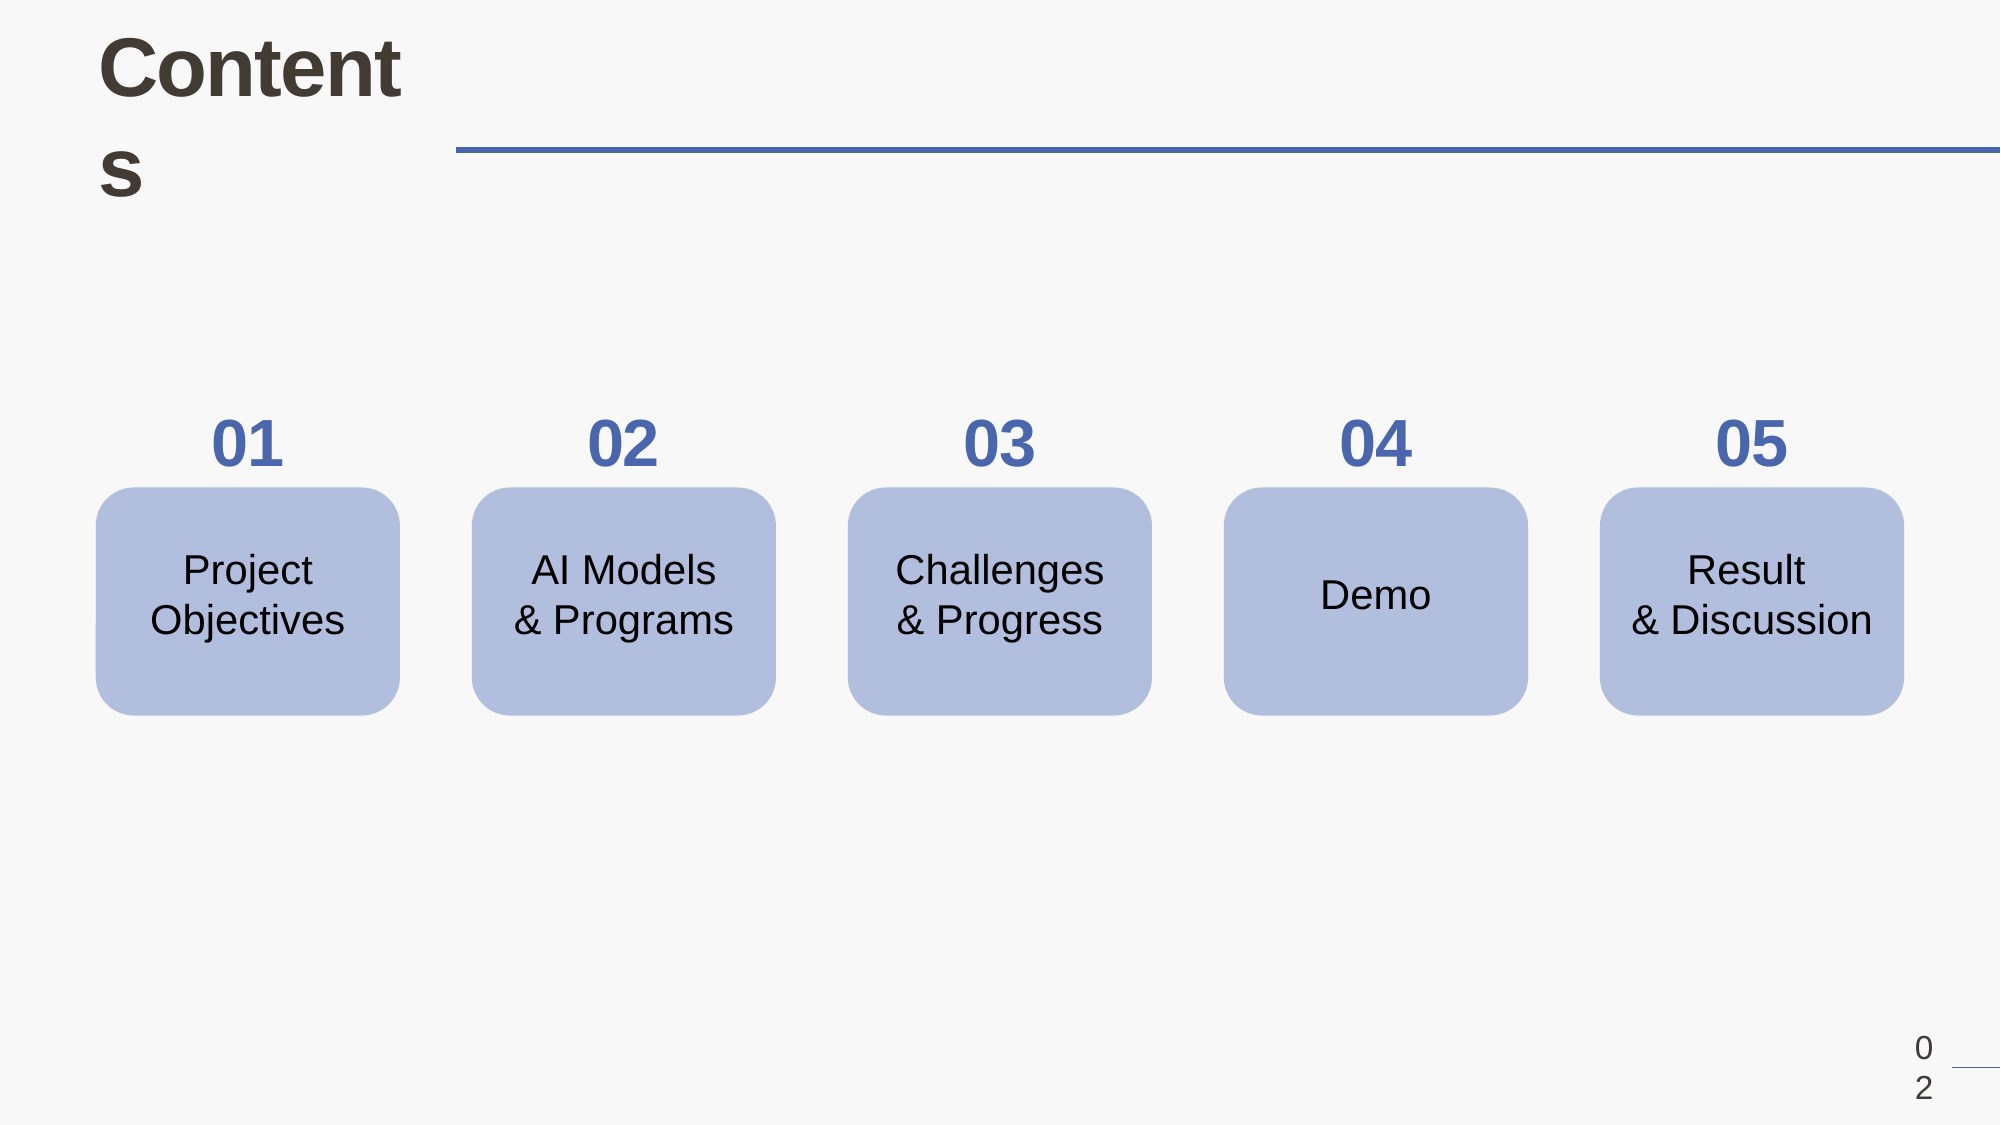

Contents
01
Project
Objectives
02
AI Models
& Programs
03
Challenges
& Progress
04
Demo
05
Result
& Discussion

02